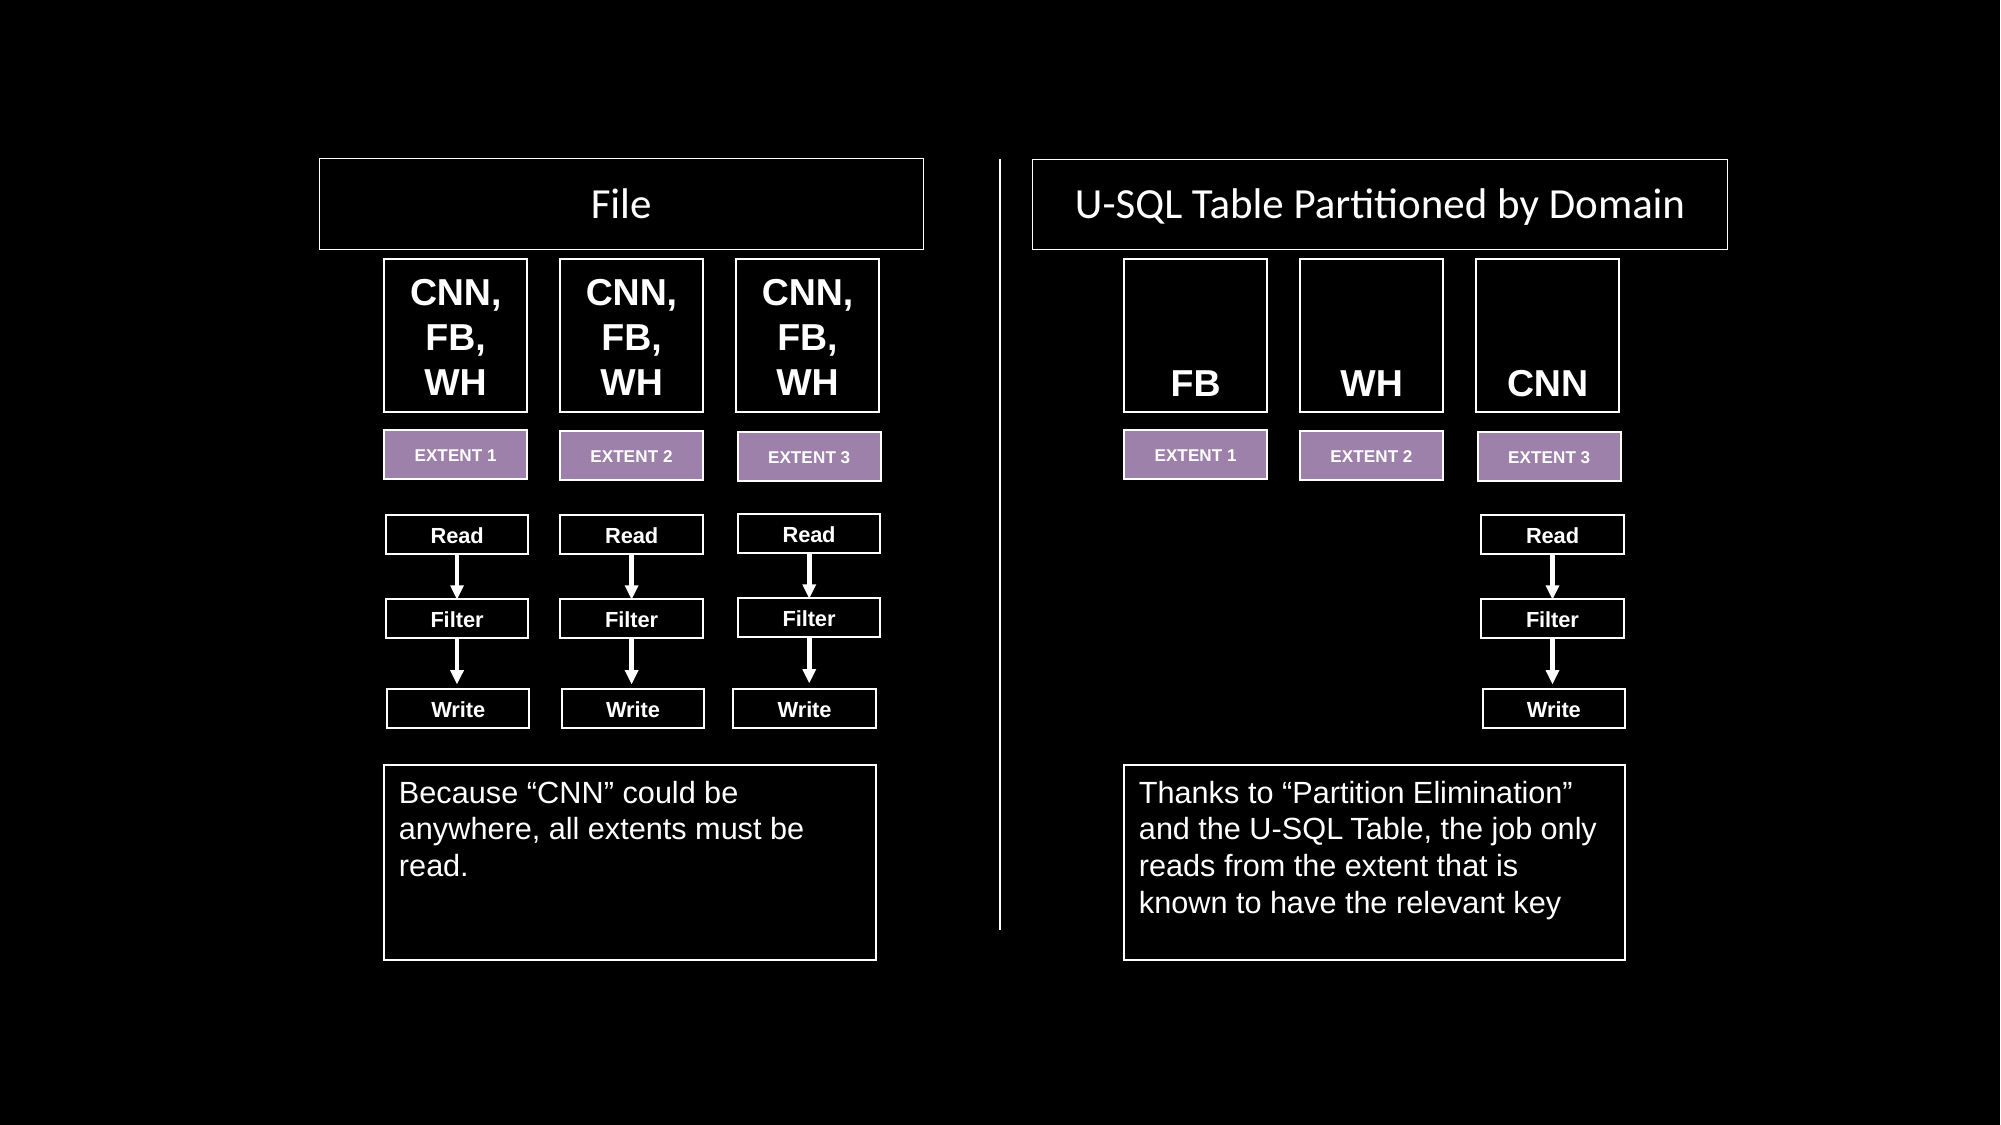

File
U-SQL Table Partitioned by Domain
CNN,
FB,
WH
CNN,
FB,
WH
CNN,
FB,
WH
EXTENT 1
EXTENT 2
EXTENT 3
Read
Read
Read
Filter
Filter
Filter
Write
Write
Write
FB
WH
CNN
EXTENT 1
EXTENT 2
EXTENT 3
Read
Filter
Write
Because “CNN” could be anywhere, all extents must be read.
Thanks to “Partition Elimination” and the U-SQL Table, the job only reads from the extent that is known to have the relevant key